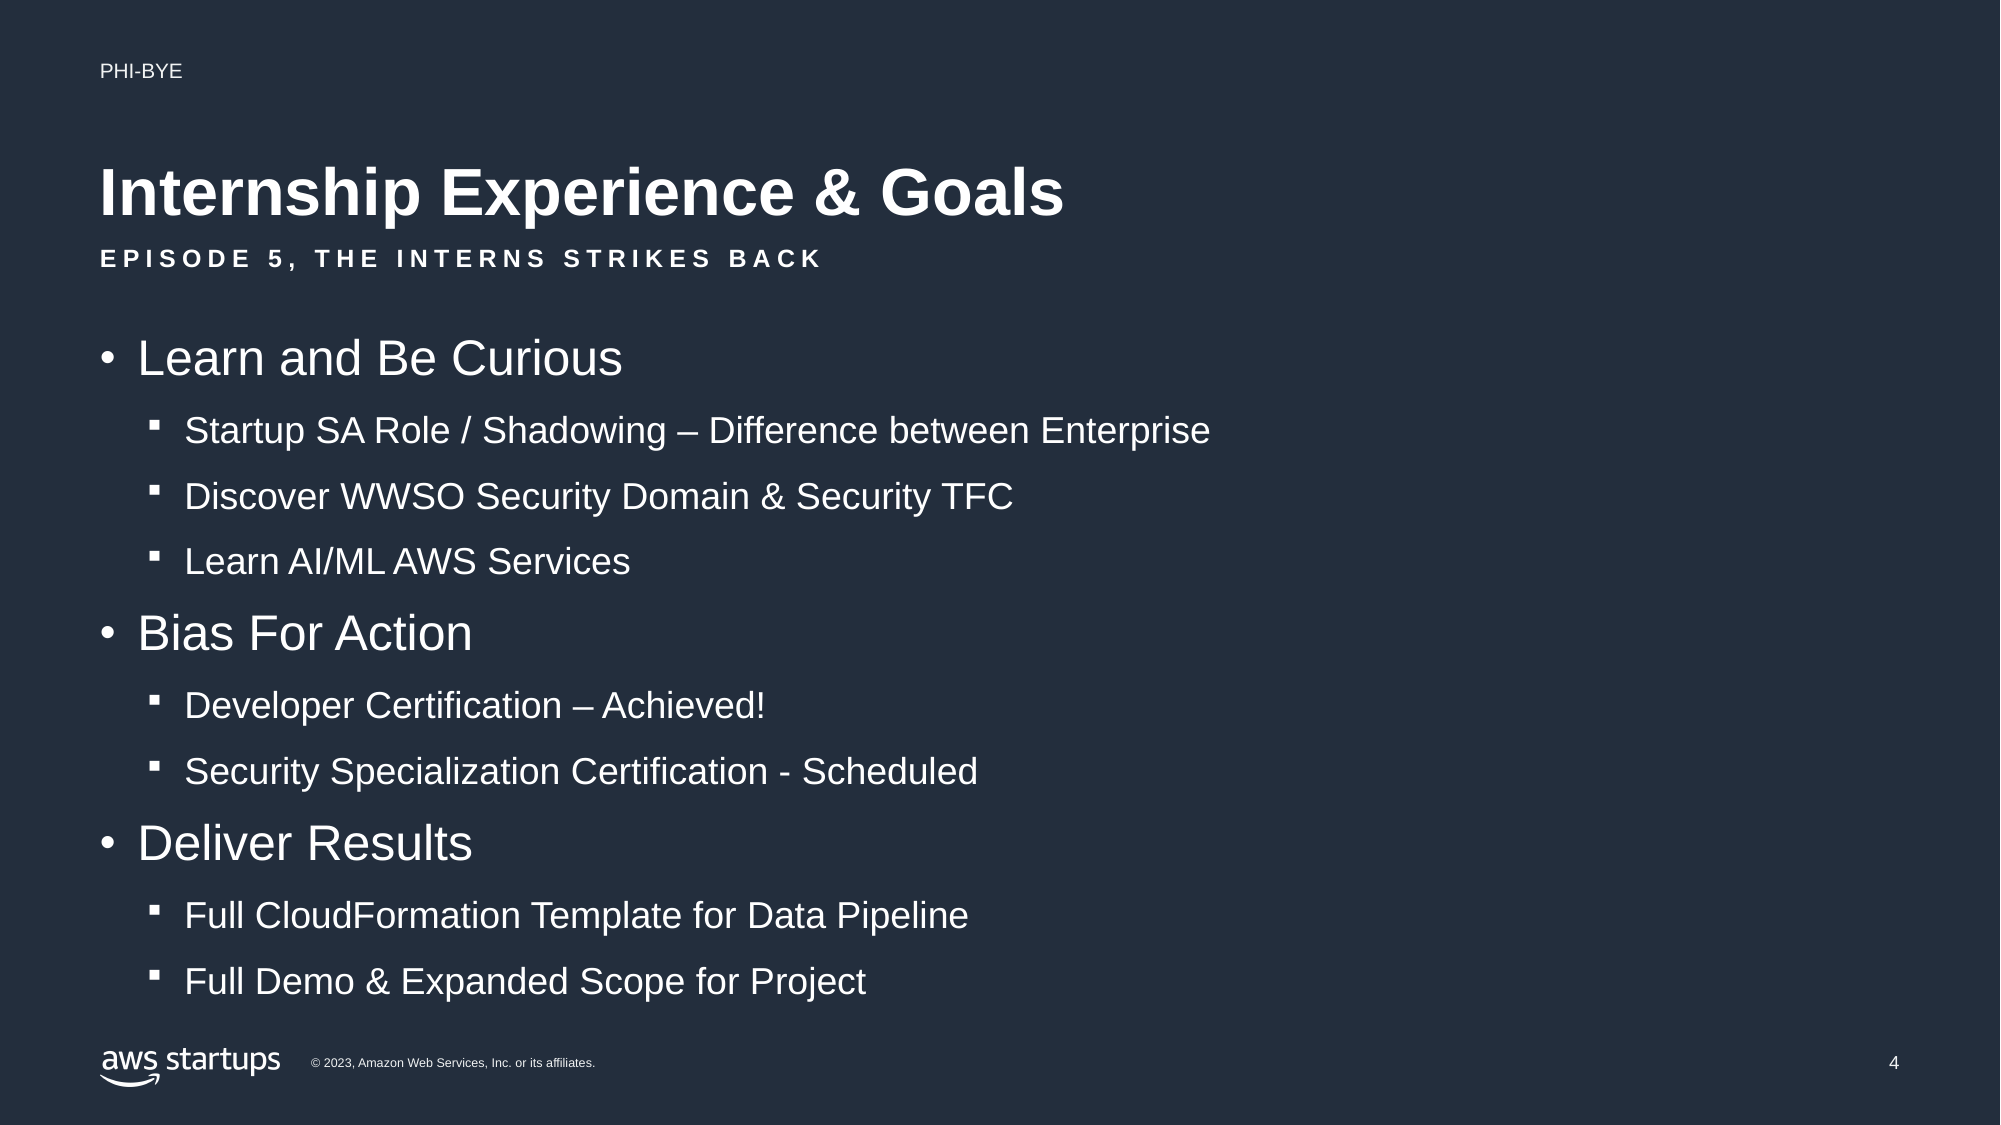

# Internship Experience & Goals
Episode 5, The Interns Strikes back
Learn and Be Curious
Startup SA Role / Shadowing – Difference between Enterprise
Discover WWSO Security Domain & Security TFC
Learn AI/ML AWS Services
Bias For Action
Developer Certification – Achieved!
Security Specialization Certification - Scheduled
Deliver Results
Full CloudFormation Template for Data Pipeline
Full Demo & Expanded Scope for Project
4